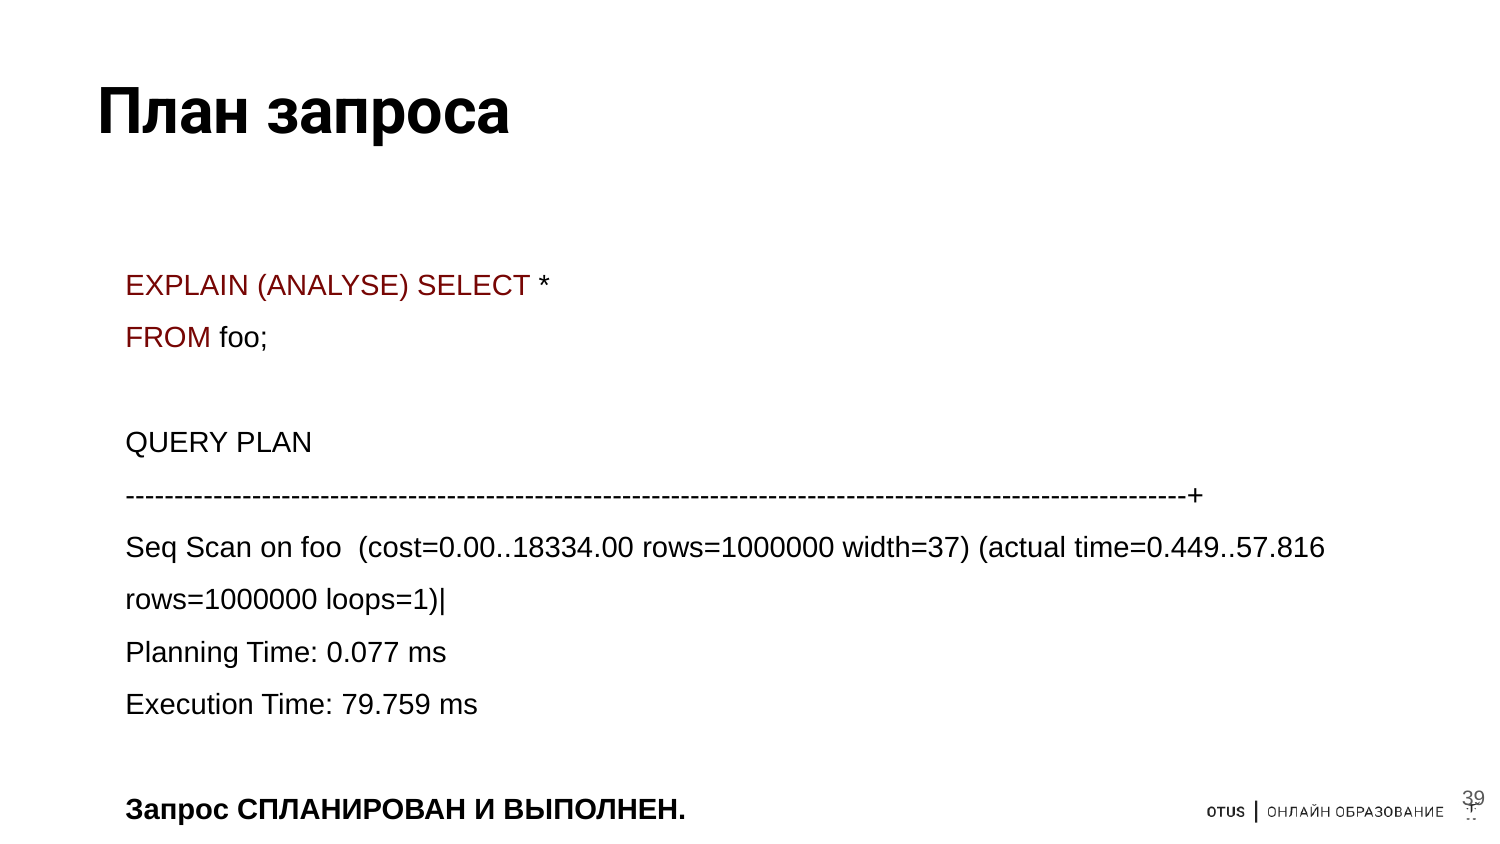

# План запроса
EXPLAIN (ANALYSE) SELECT *
FROM foo;

QUERY PLAN
-------------------------------------------------------------------------------------------------------------+
Seq Scan on foo  (cost=0.00..18334.00 rows=1000000 width=37) (actual time=0.449..57.816 rows=1000000 loops=1)|
Planning Time: 0.077 ms
Execution Time: 79.759 ms

Запрос СПЛАНИРОВАН И ВЫПОЛНЕН.
39